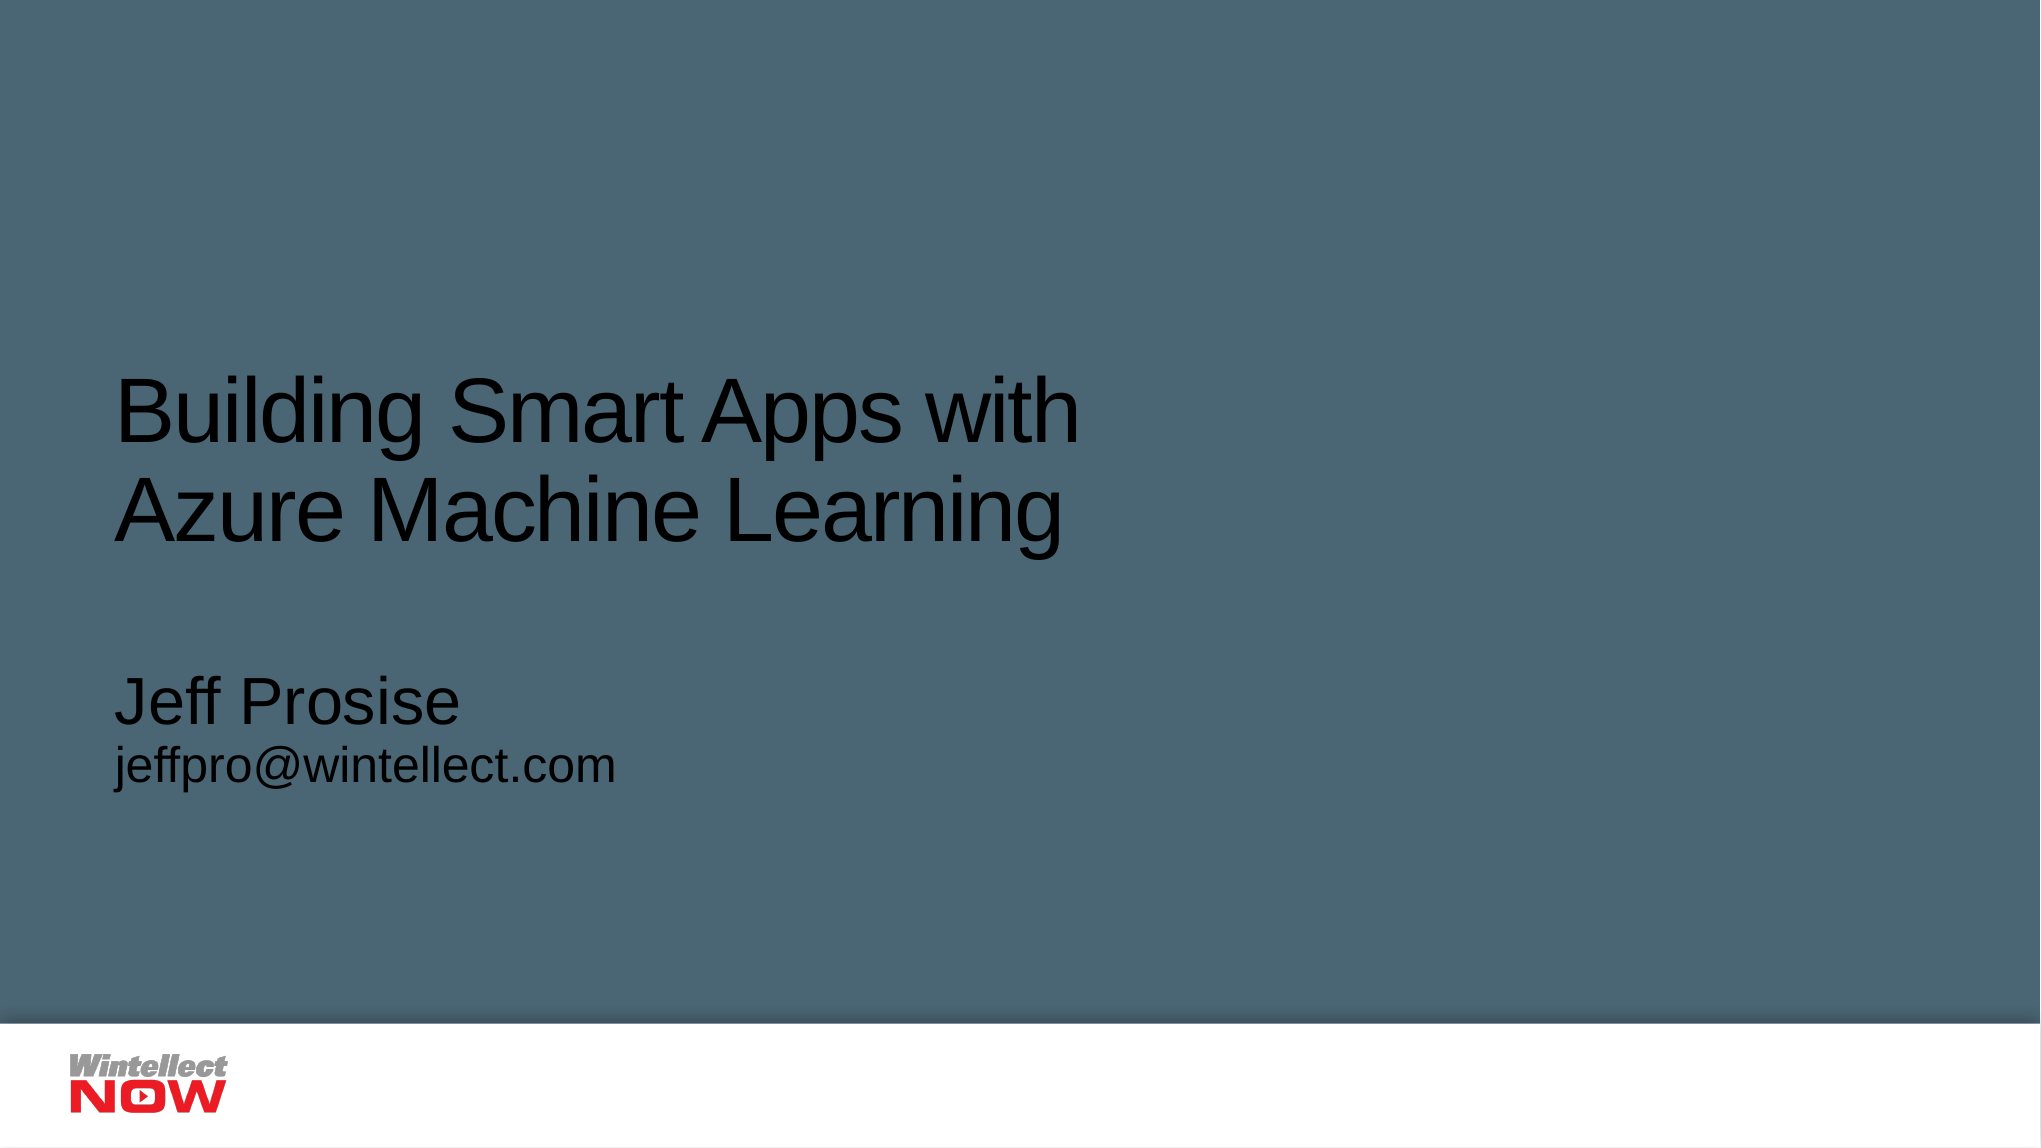

# Building Smart Apps with Azure Machine Learning
Jeff Prosise
jeffpro@wintellect.com